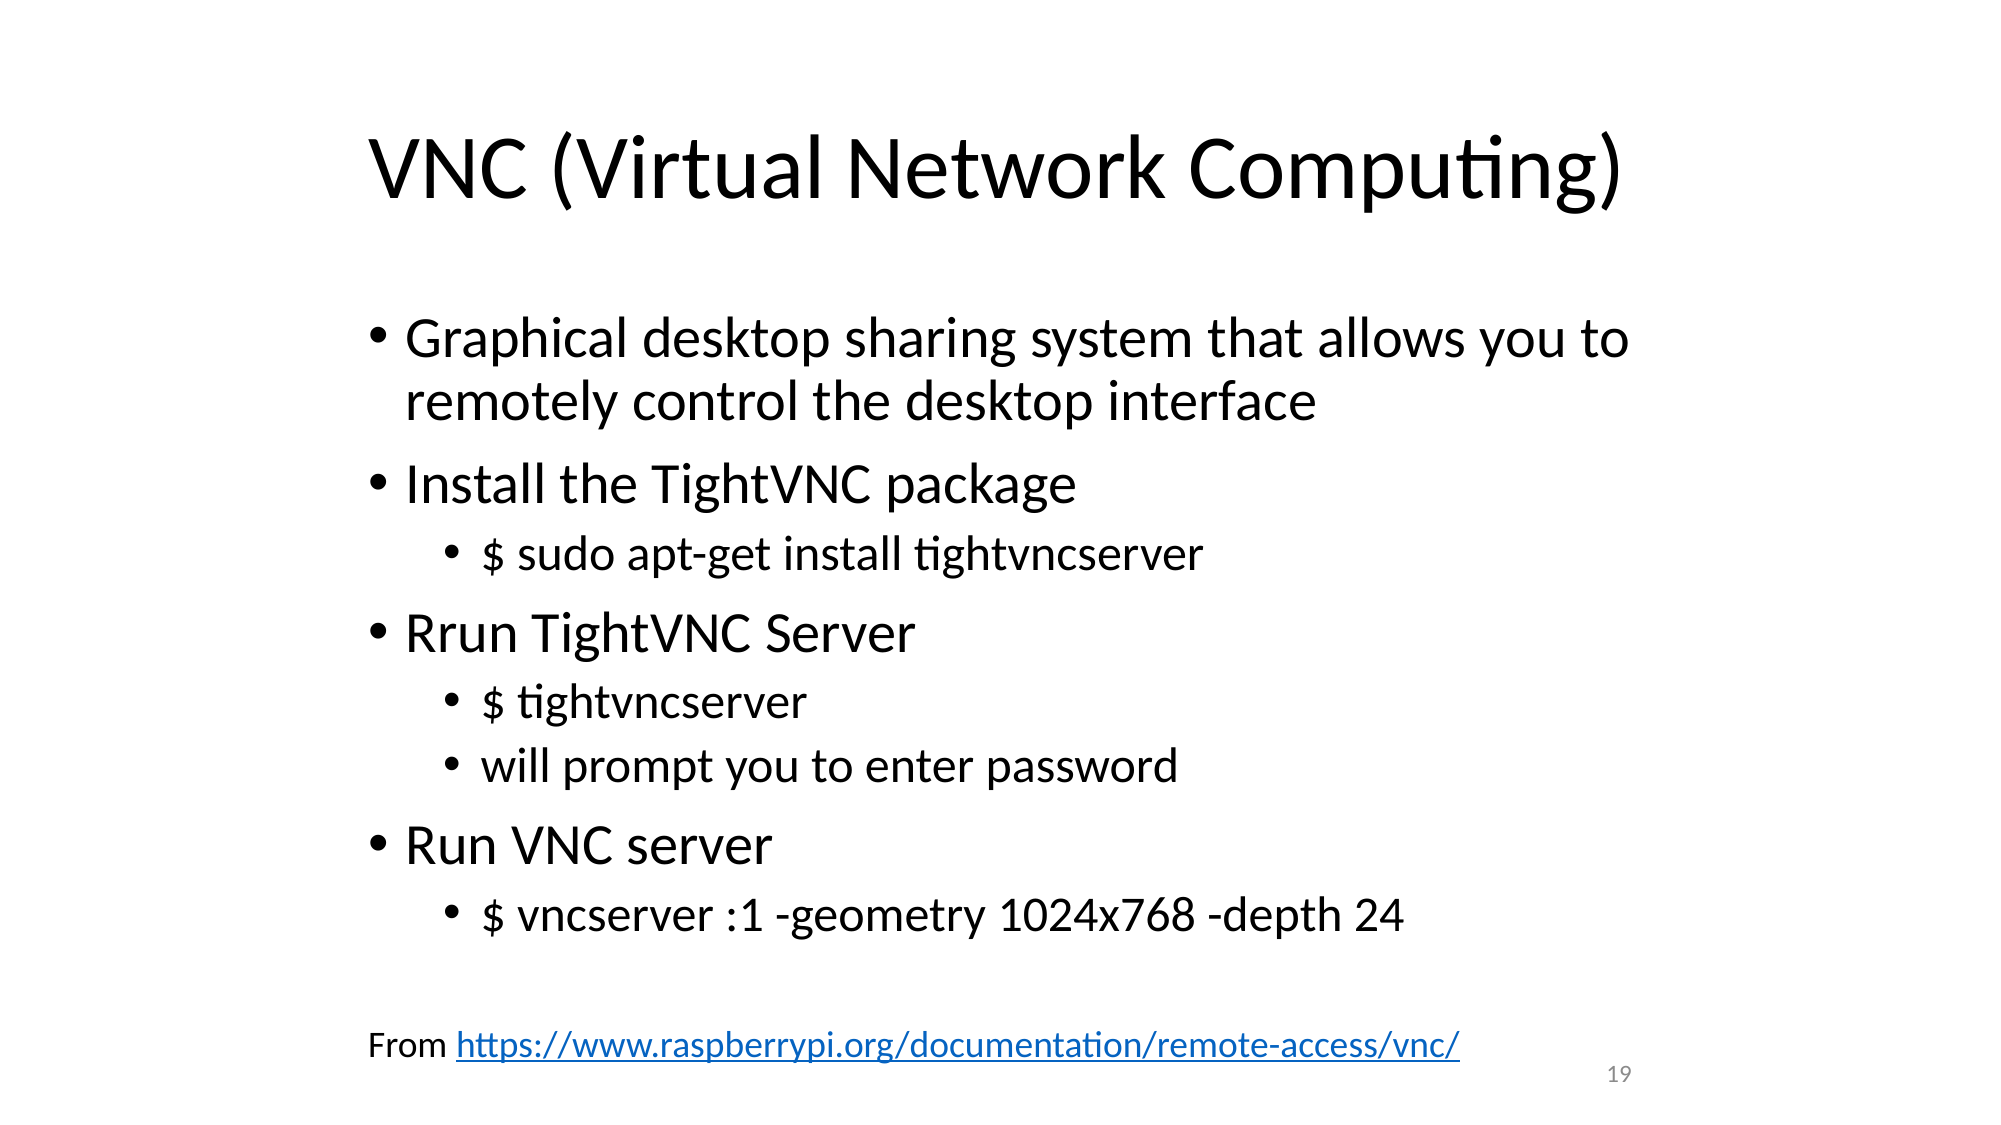

# VNC (Virtual Network Computing)
Graphical desktop sharing system that allows you to remotely control the desktop interface
Install the TightVNC package
$ sudo apt-get install tightvncserver
Rrun TightVNC Server
$ tightvncserver
will prompt you to enter password
Run VNC server
$ vncserver :1 -geometry 1024x768 -depth 24

From https://www.raspberrypi.org/documentation/remote-access/vnc/
19